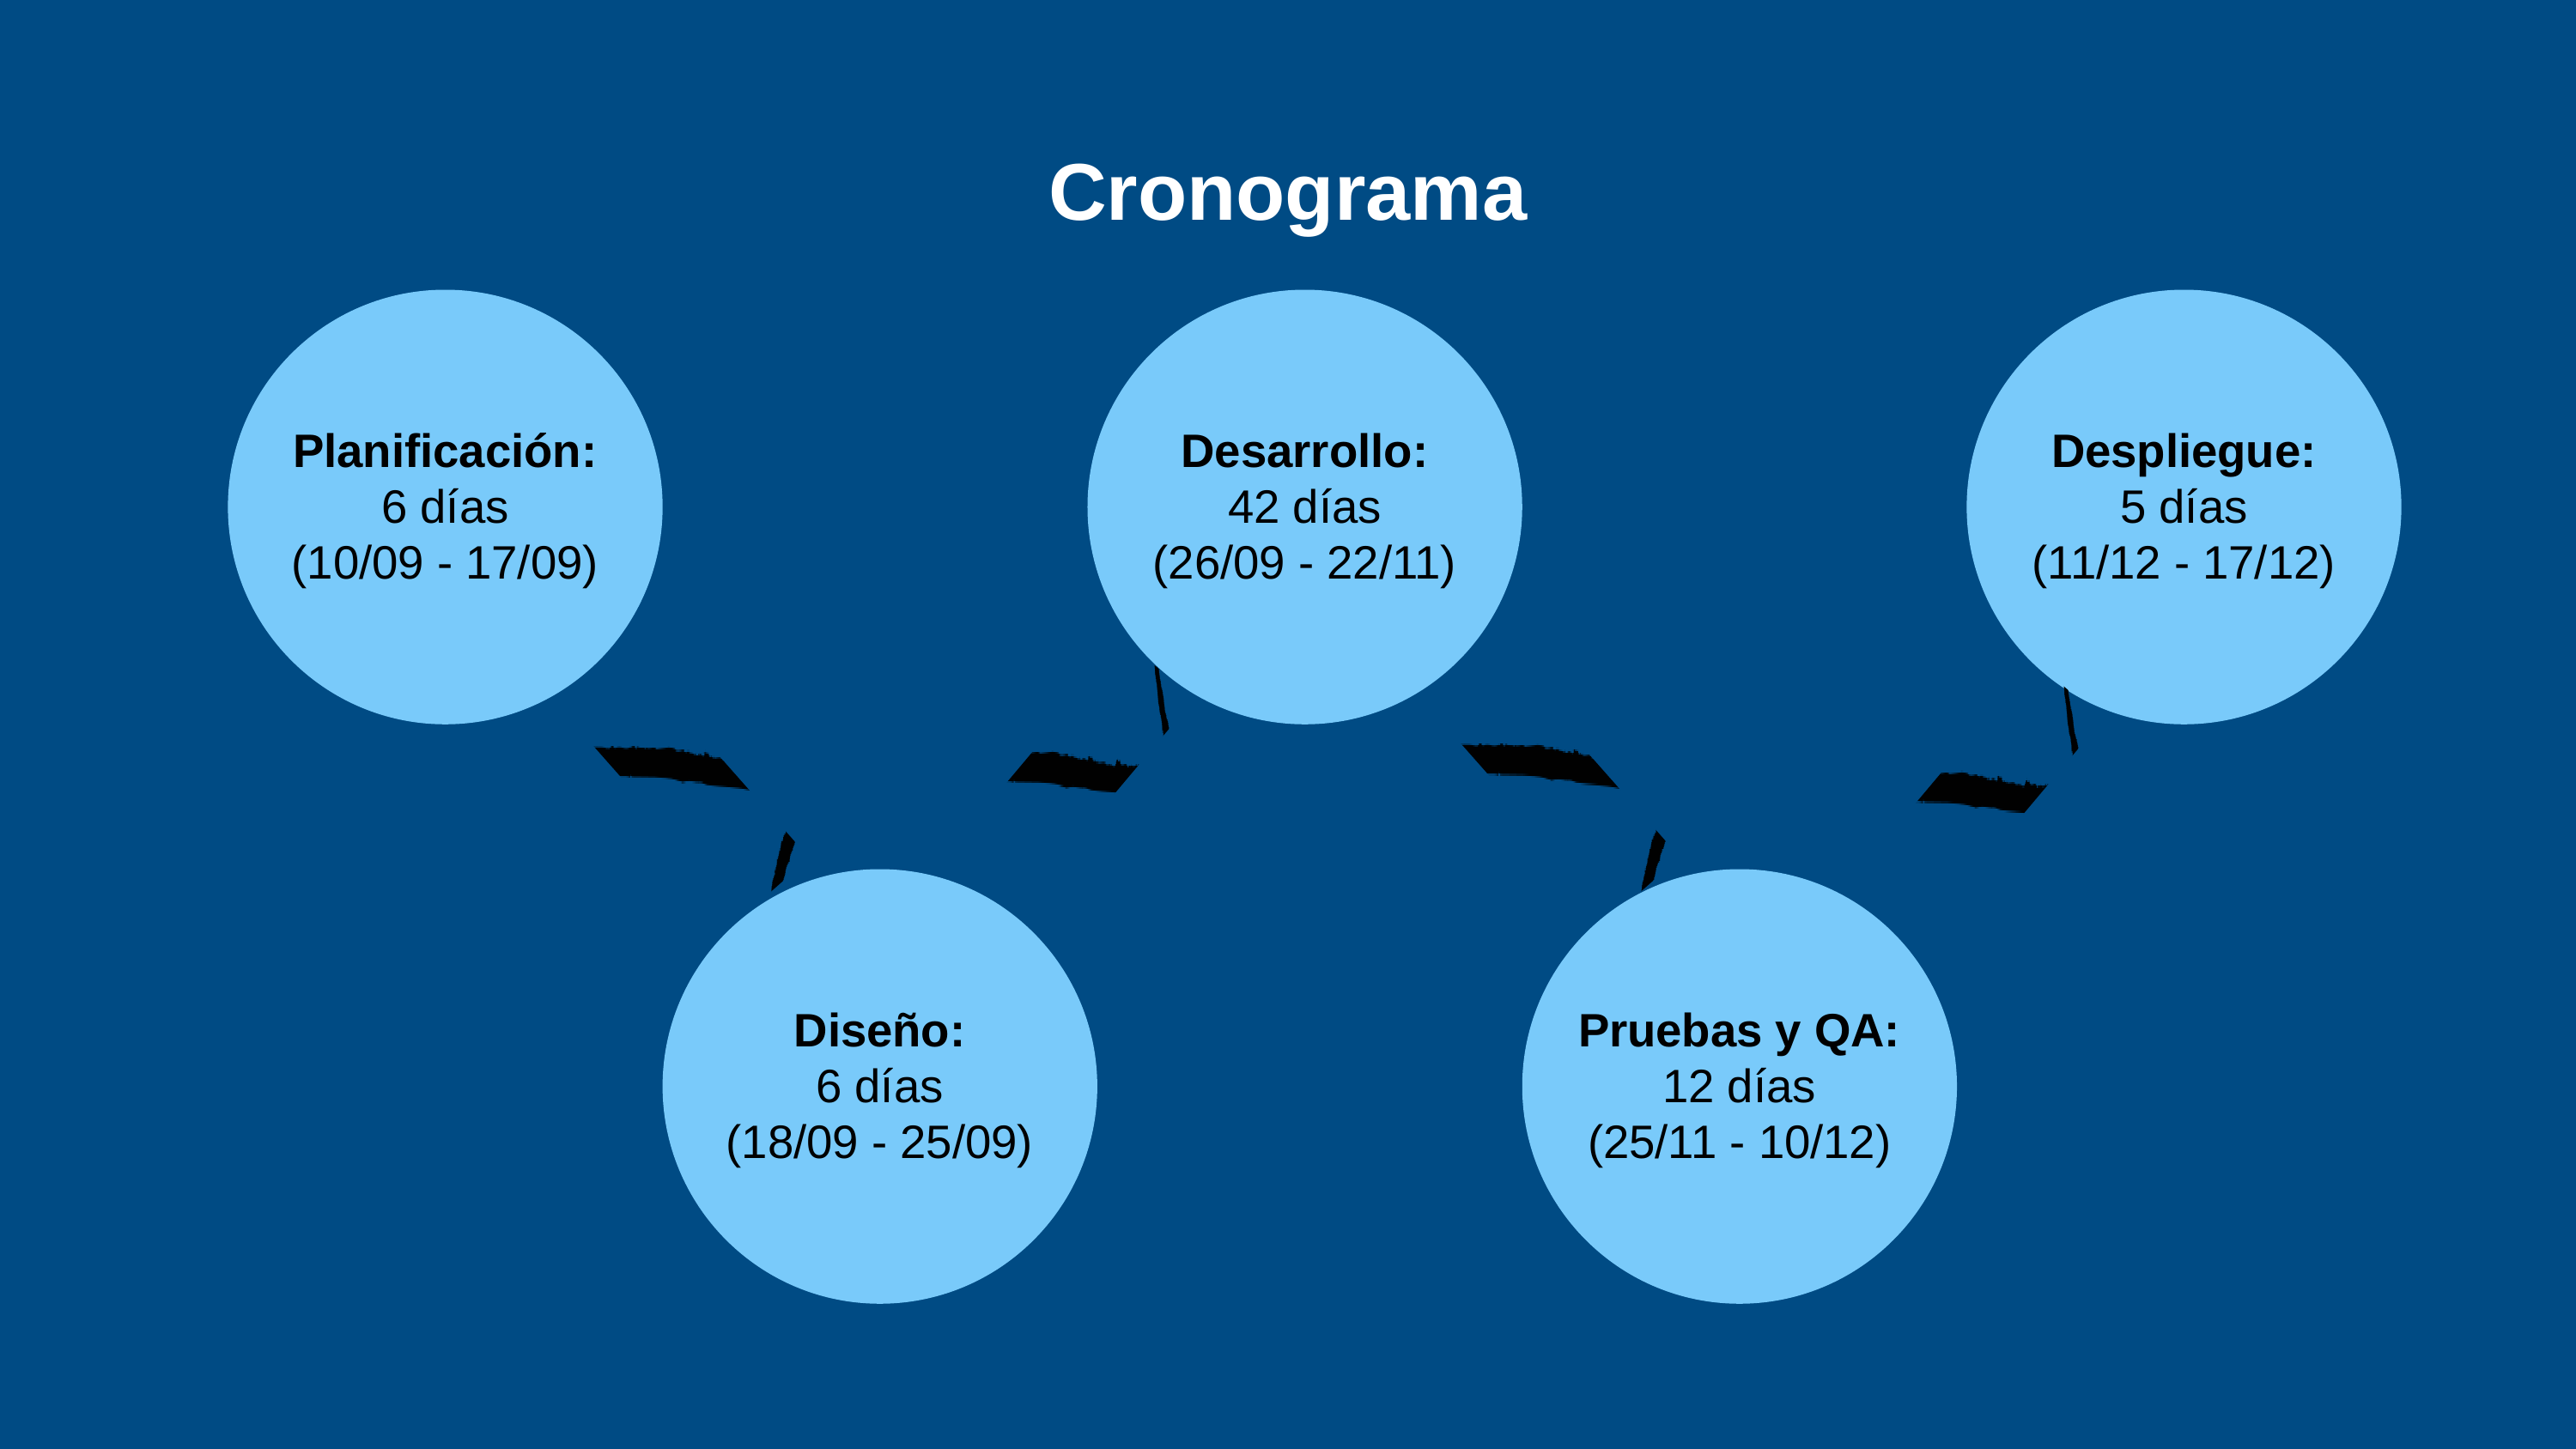

Cronograma

Planificación:
6 días
(10/09 - 17/09)

Desarrollo:
42 días
(26/09 - 22/11)

Despliegue:
5 días
(11/12 - 17/12)

Diseño:
6 días
(18/09 - 25/09)

Pruebas y QA:
12 días
(25/11 - 10/12)